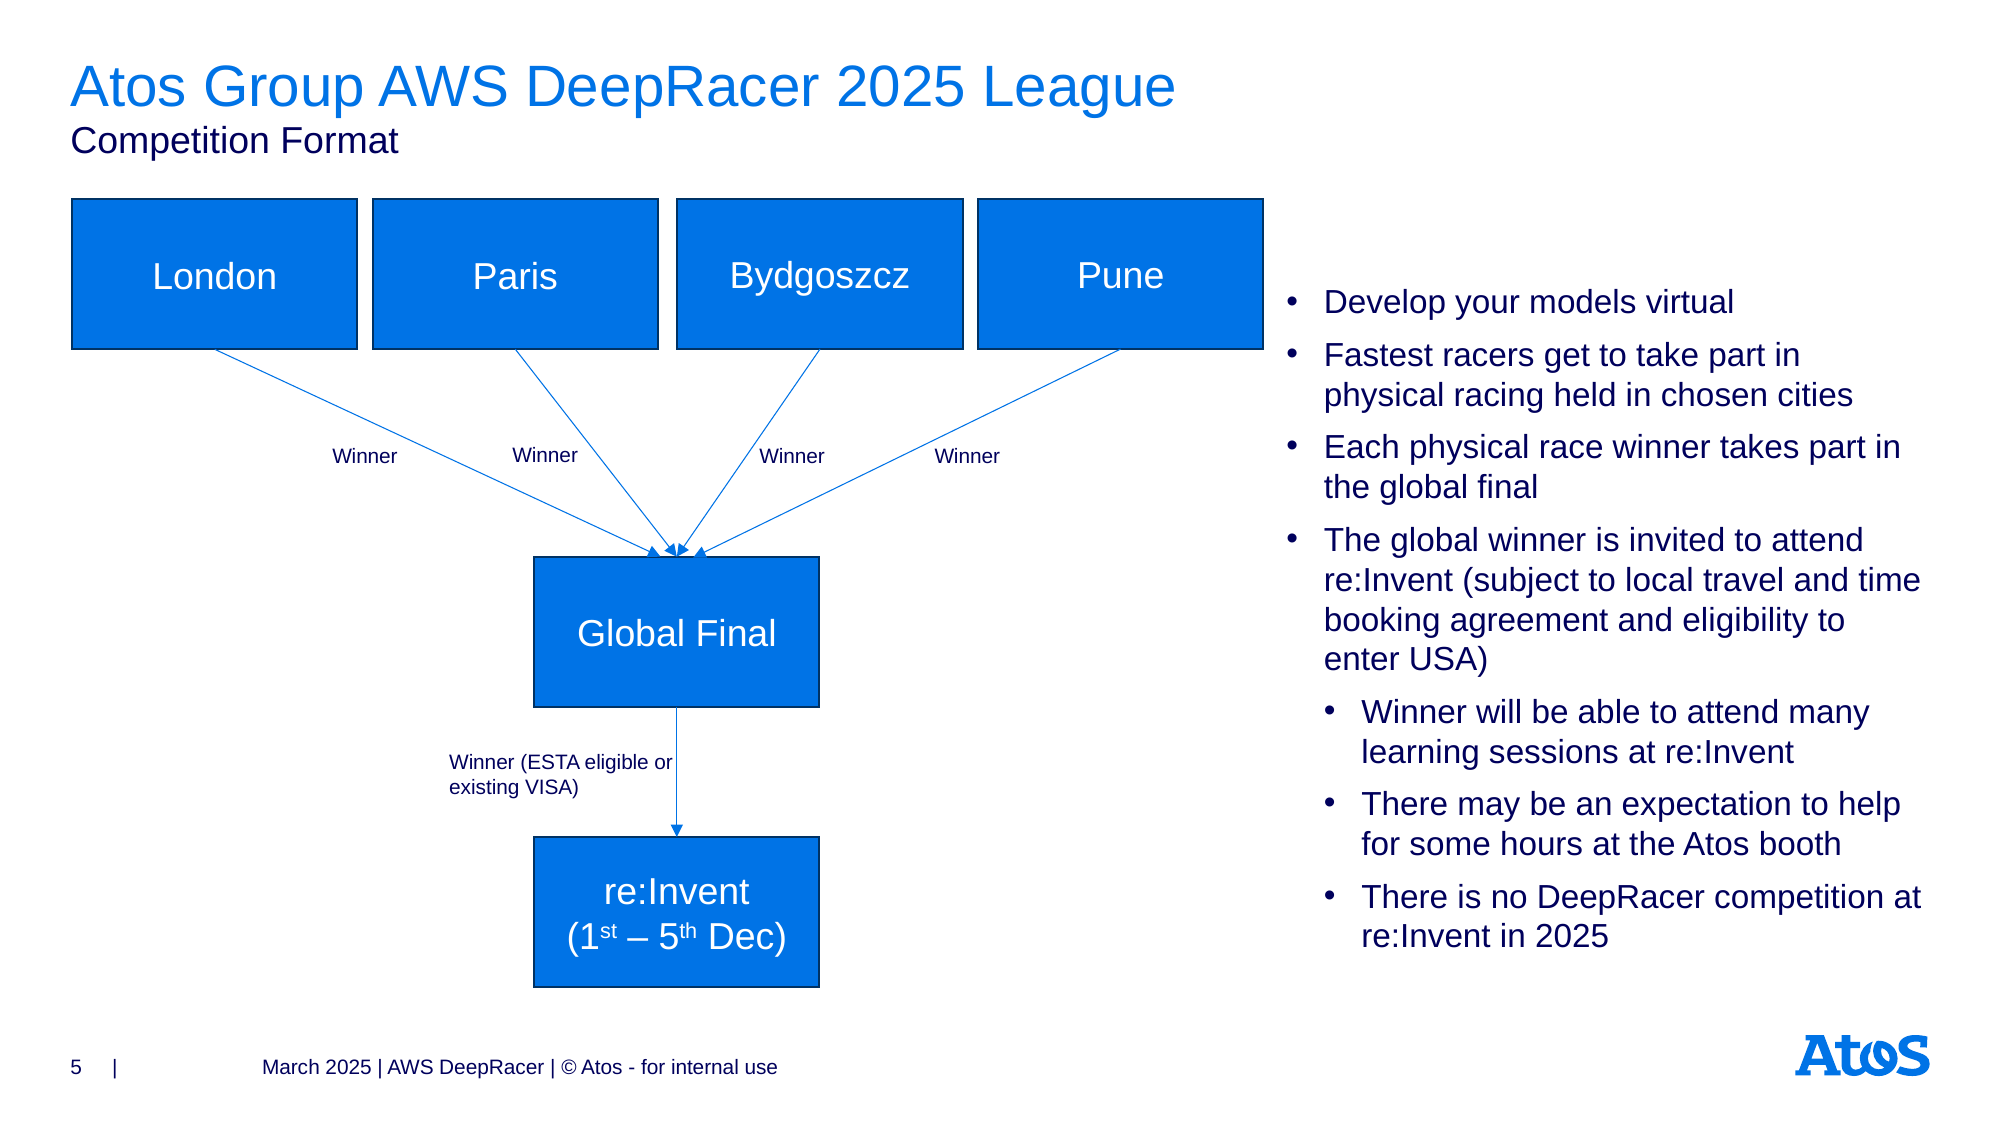

# Atos Group AWS DeepRacer 2025 League
Competition Format
Bydgoszcz
Pune
Paris
London
Develop your models virtual
Fastest racers get to take part in physical racing held in chosen cities
Each physical race winner takes part in the global final
The global winner is invited to attend re:Invent (subject to local travel and time booking agreement and eligibility to enter USA)
Winner will be able to attend many learning sessions at re:Invent
There may be an expectation to help for some hours at the Atos booth
There is no DeepRacer competition at re:Invent in 2025
Winner
Winner
Winner
Winner
Global Final
Winner (ESTA eligible or existing VISA)
re:Invent
(1st – 5th Dec)
5